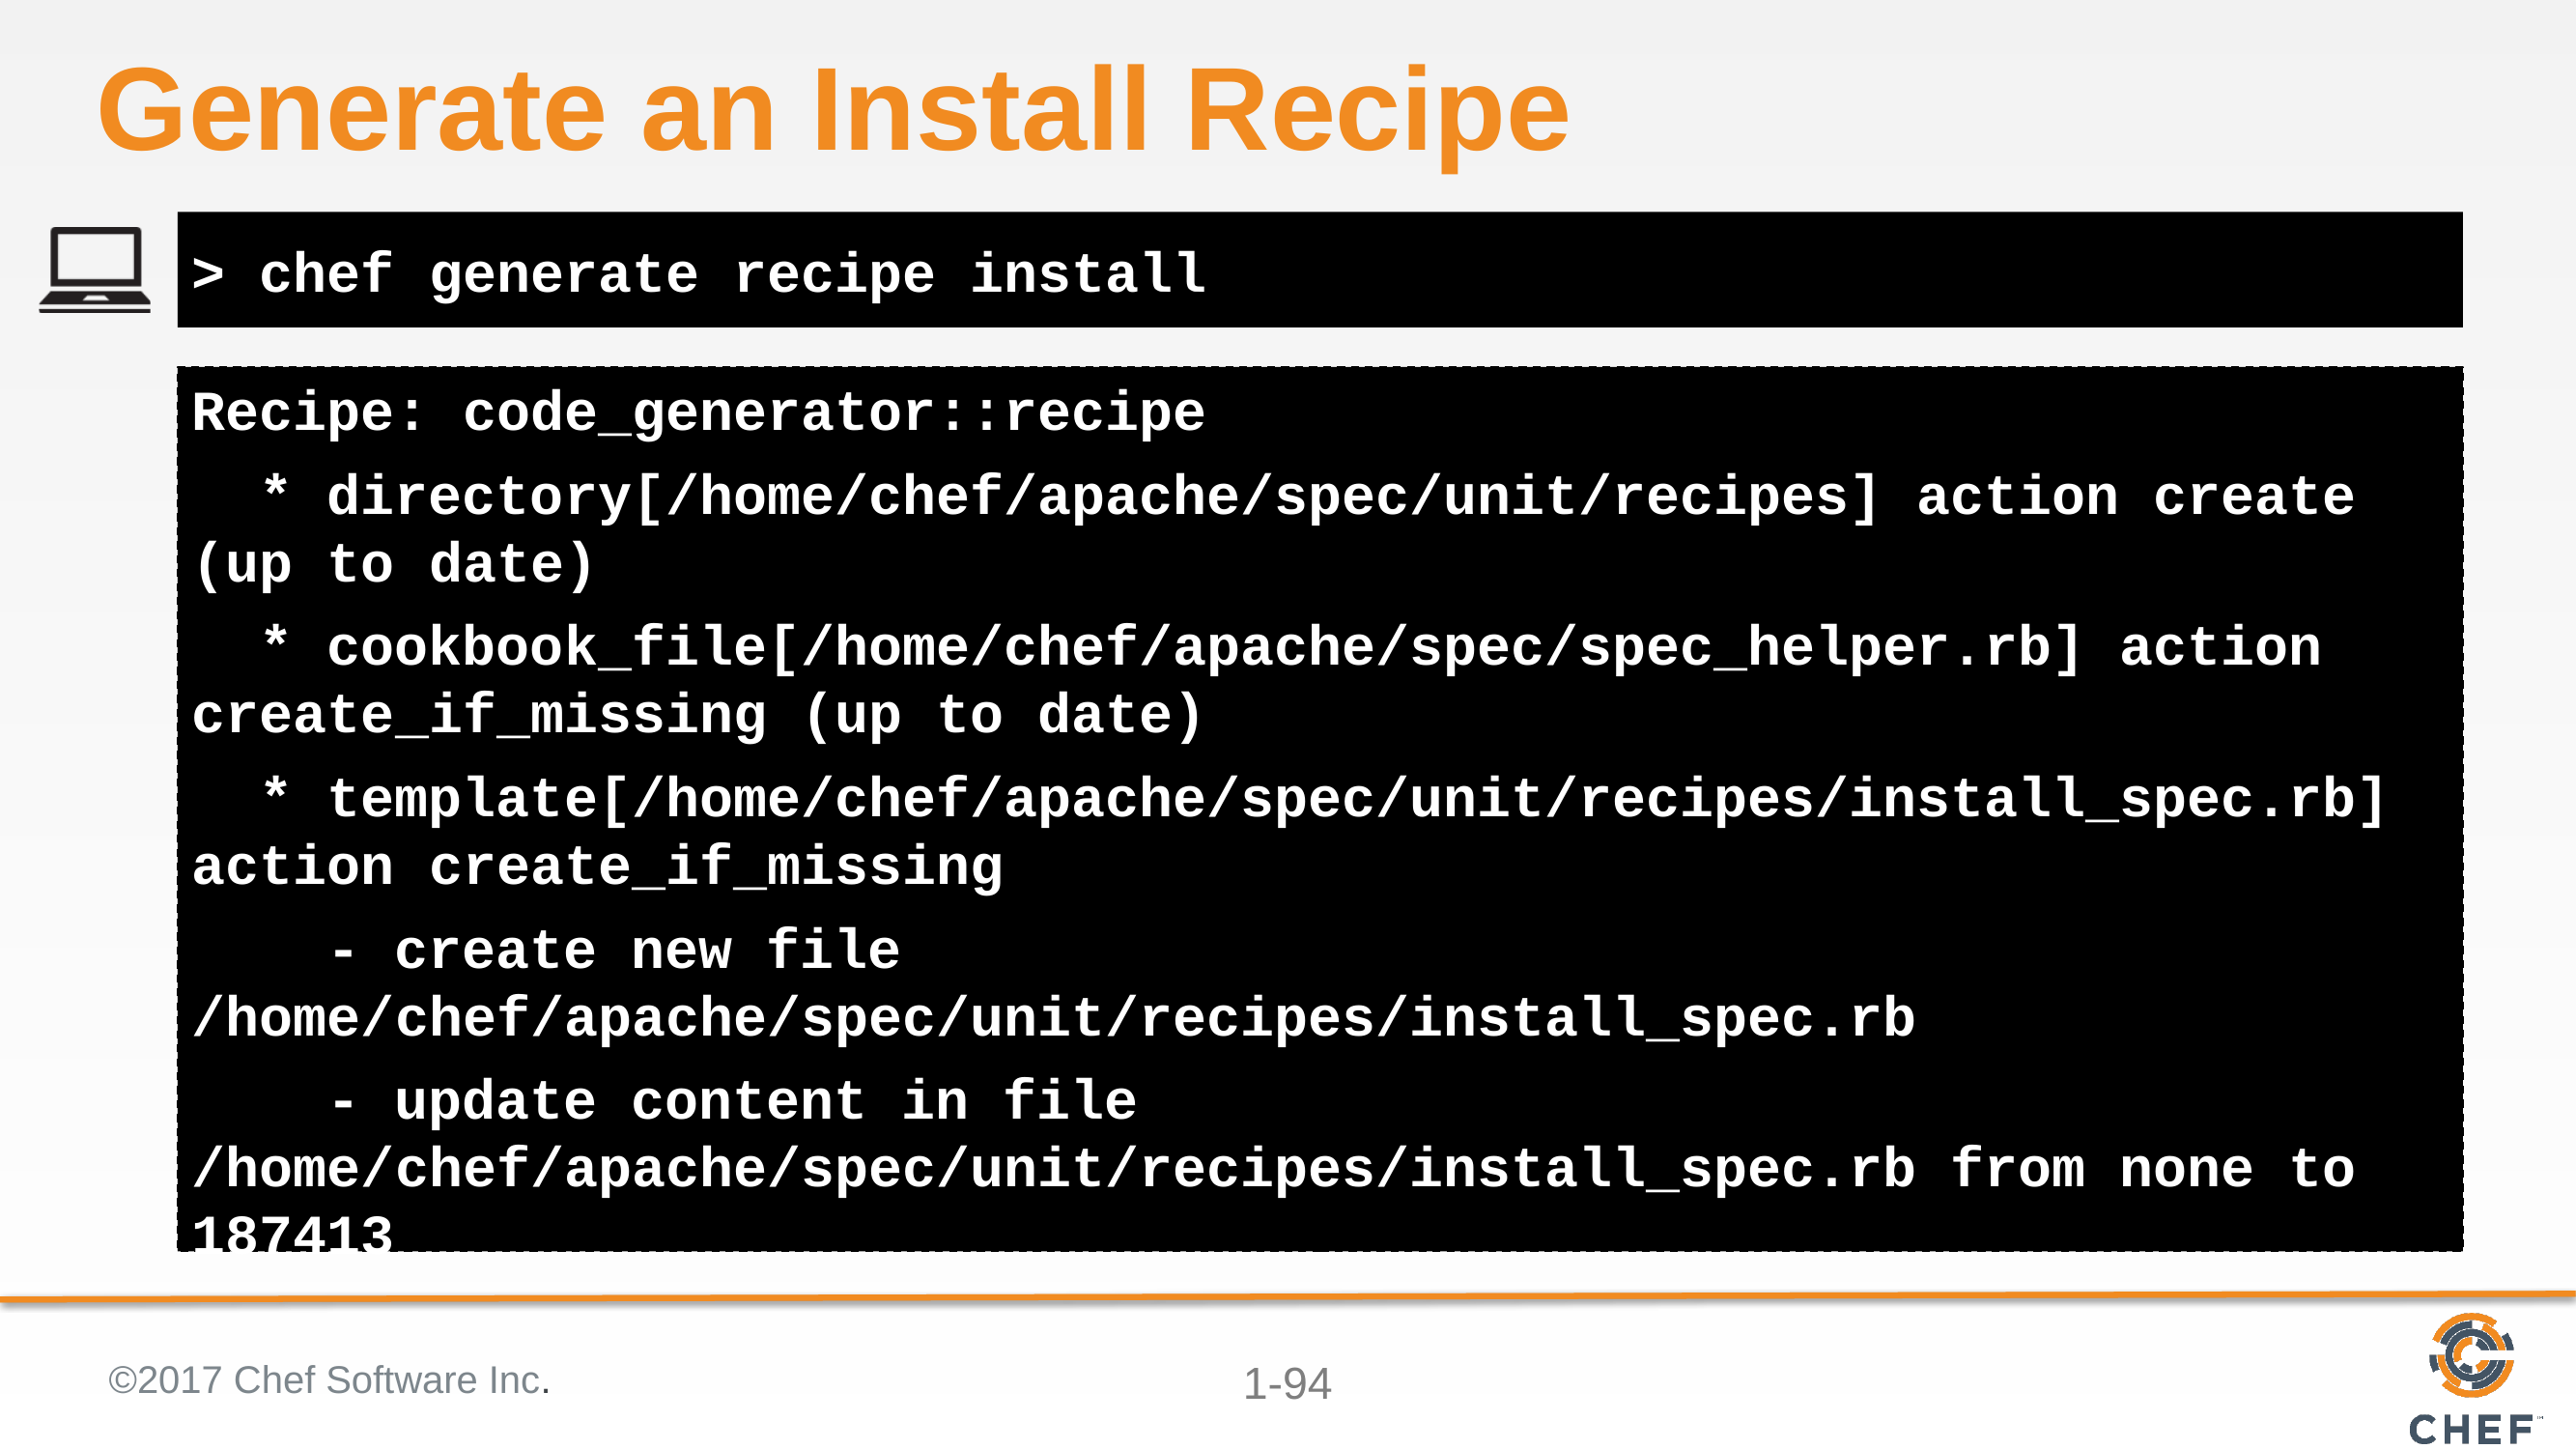

# Generate an Install Recipe
> chef generate recipe install
Recipe: code_generator::recipe
  * directory[/home/chef/apache/spec/unit/recipes] action create (up to date)
  * cookbook_file[/home/chef/apache/spec/spec_helper.rb] action create_if_missing (up to date)
  * template[/home/chef/apache/spec/unit/recipes/install_spec.rb] action create_if_missing
    - create new file /home/chef/apache/spec/unit/recipes/install_spec.rb
    - update content in file /home/chef/apache/spec/unit/recipes/install_spec.rb from none to 187413